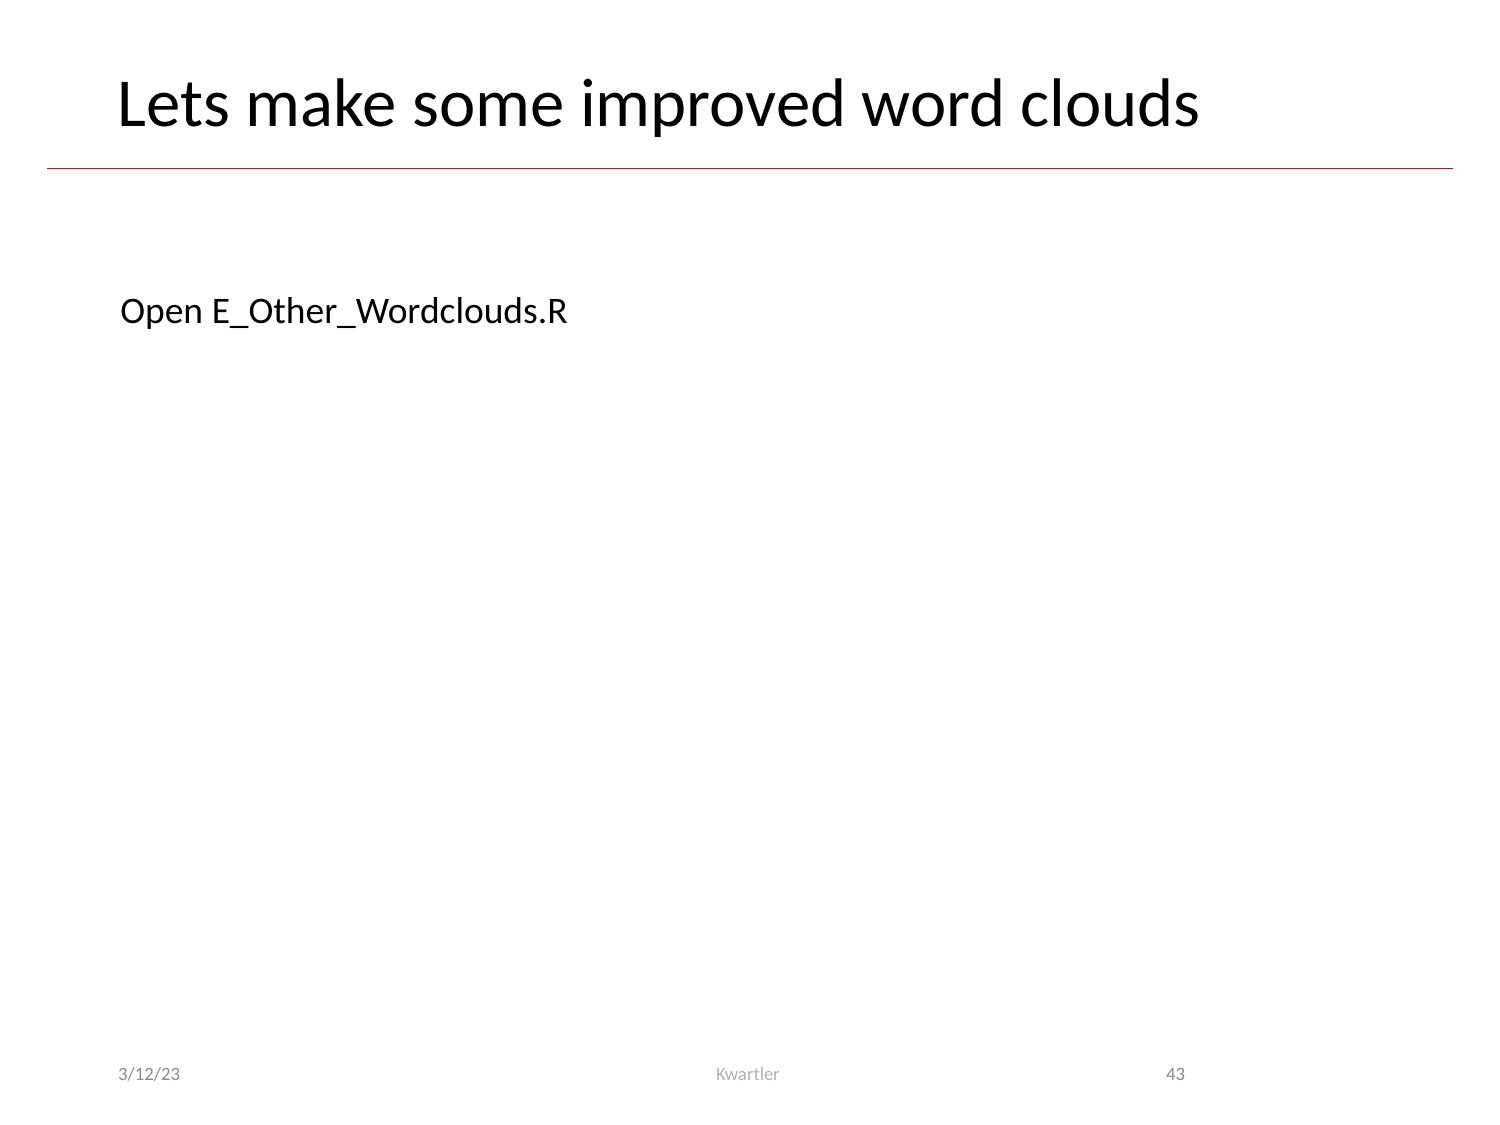

# Lets make some improved word clouds
Open E_Other_Wordclouds.R
3/12/23
Kwartler
43